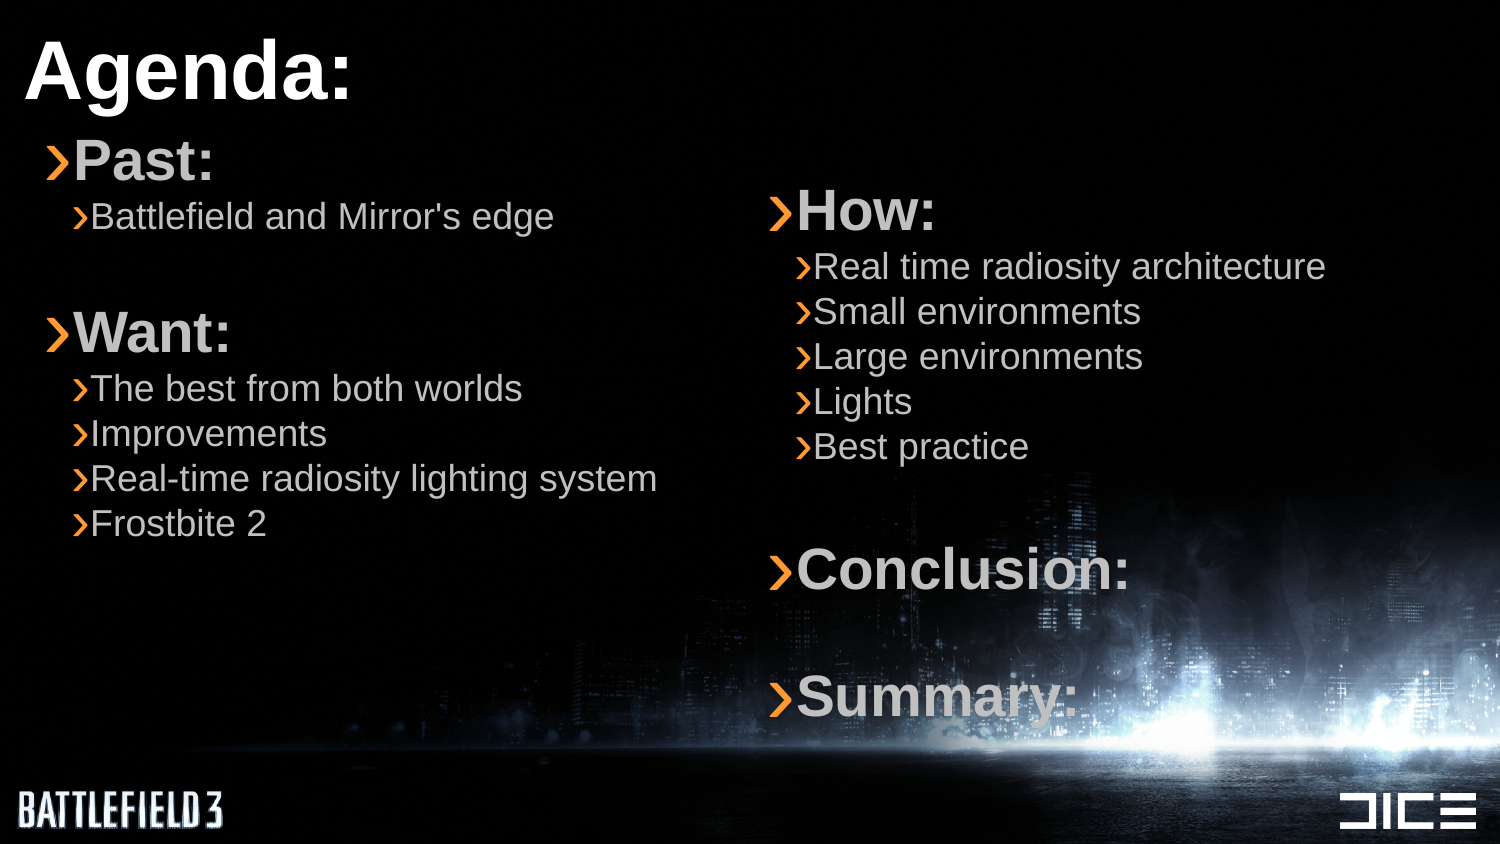

# Agenda:
Past:
Battlefield and Mirror's edge

Want:
The best from both worlds
Improvements
Real-time radiosity lighting system
Frostbite 2

How:
Real time radiosity architecture
Small environments
Large environments
Lights
Best practice

Conclusion:

Summary: